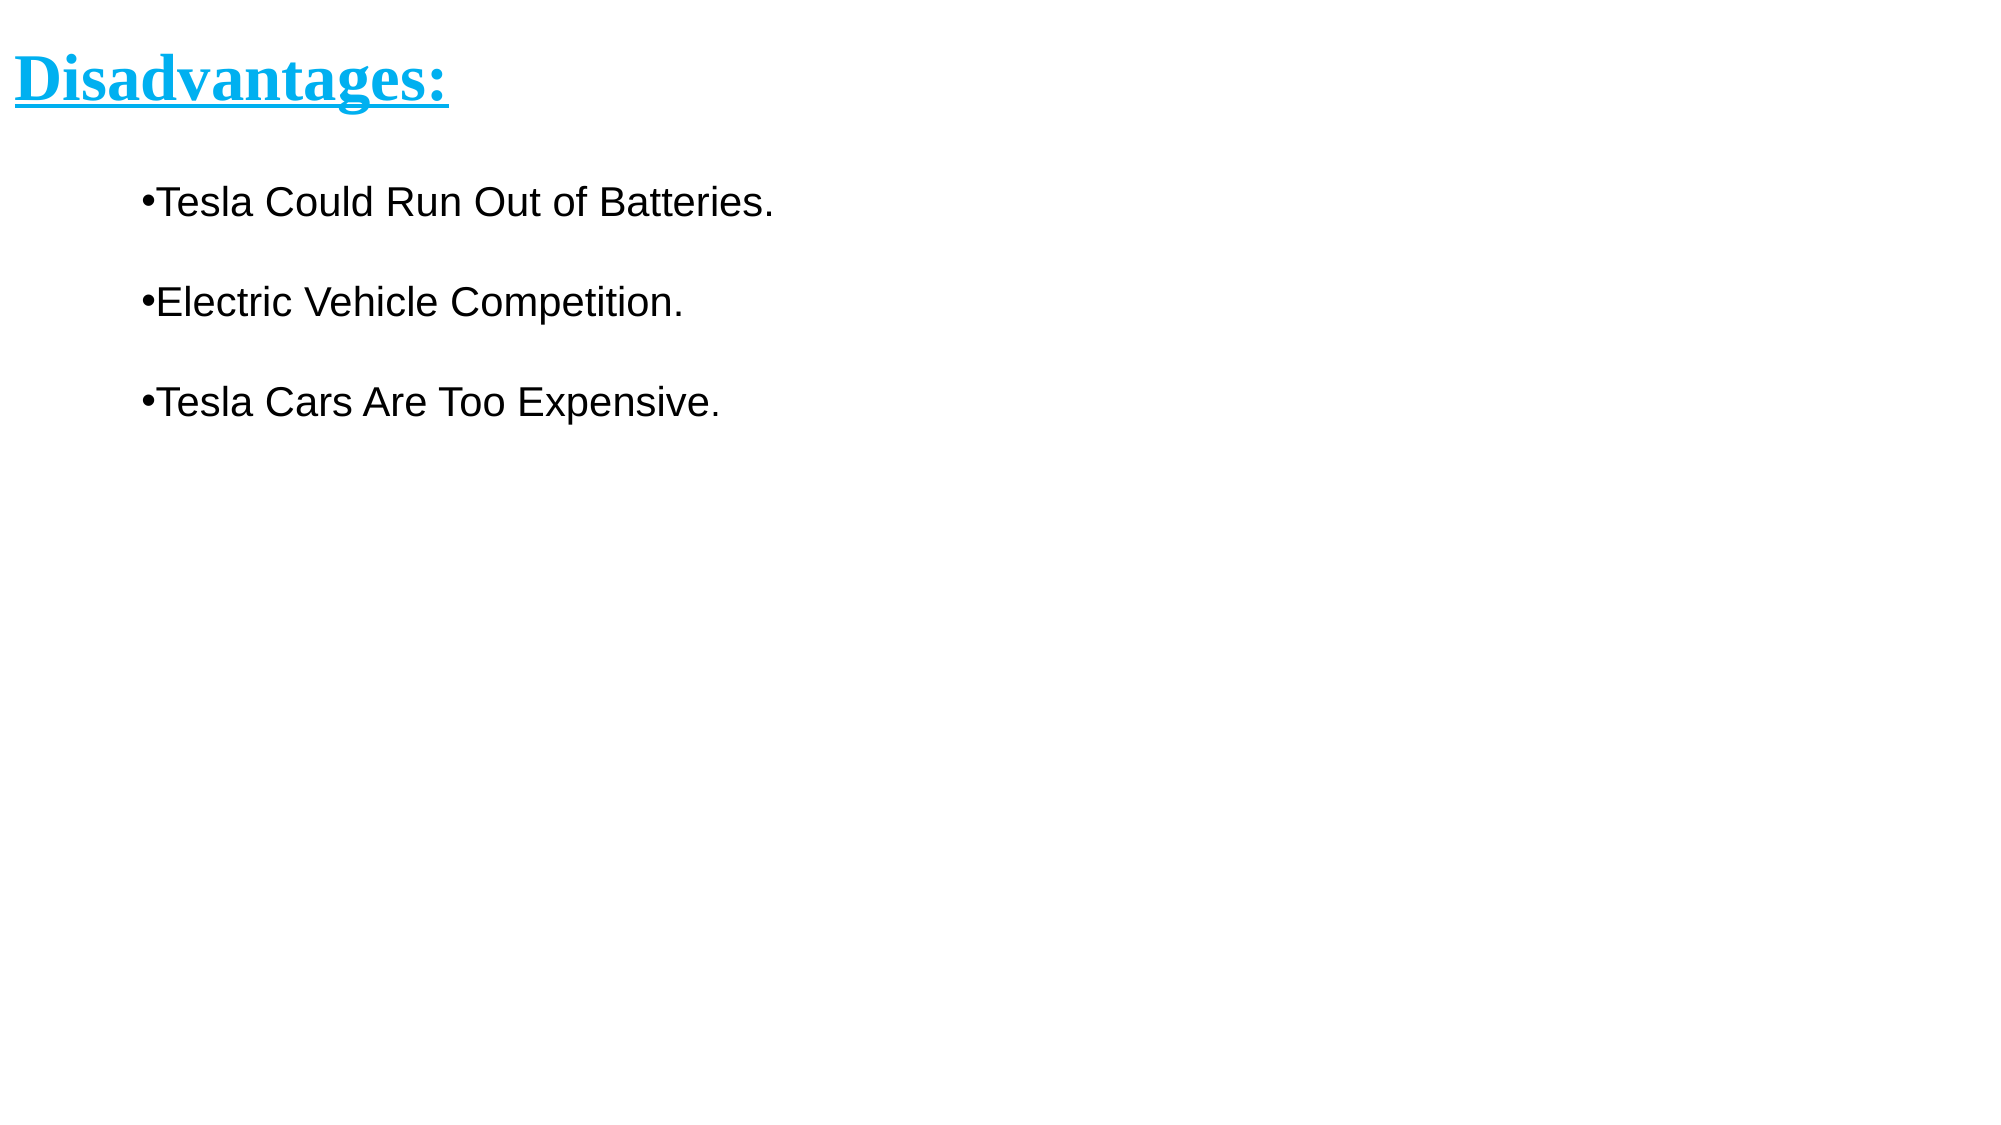

Disadvantages:
Tesla Could Run Out of Batteries.

Electric Vehicle Competition.

Tesla Cars Are Too Expensive.